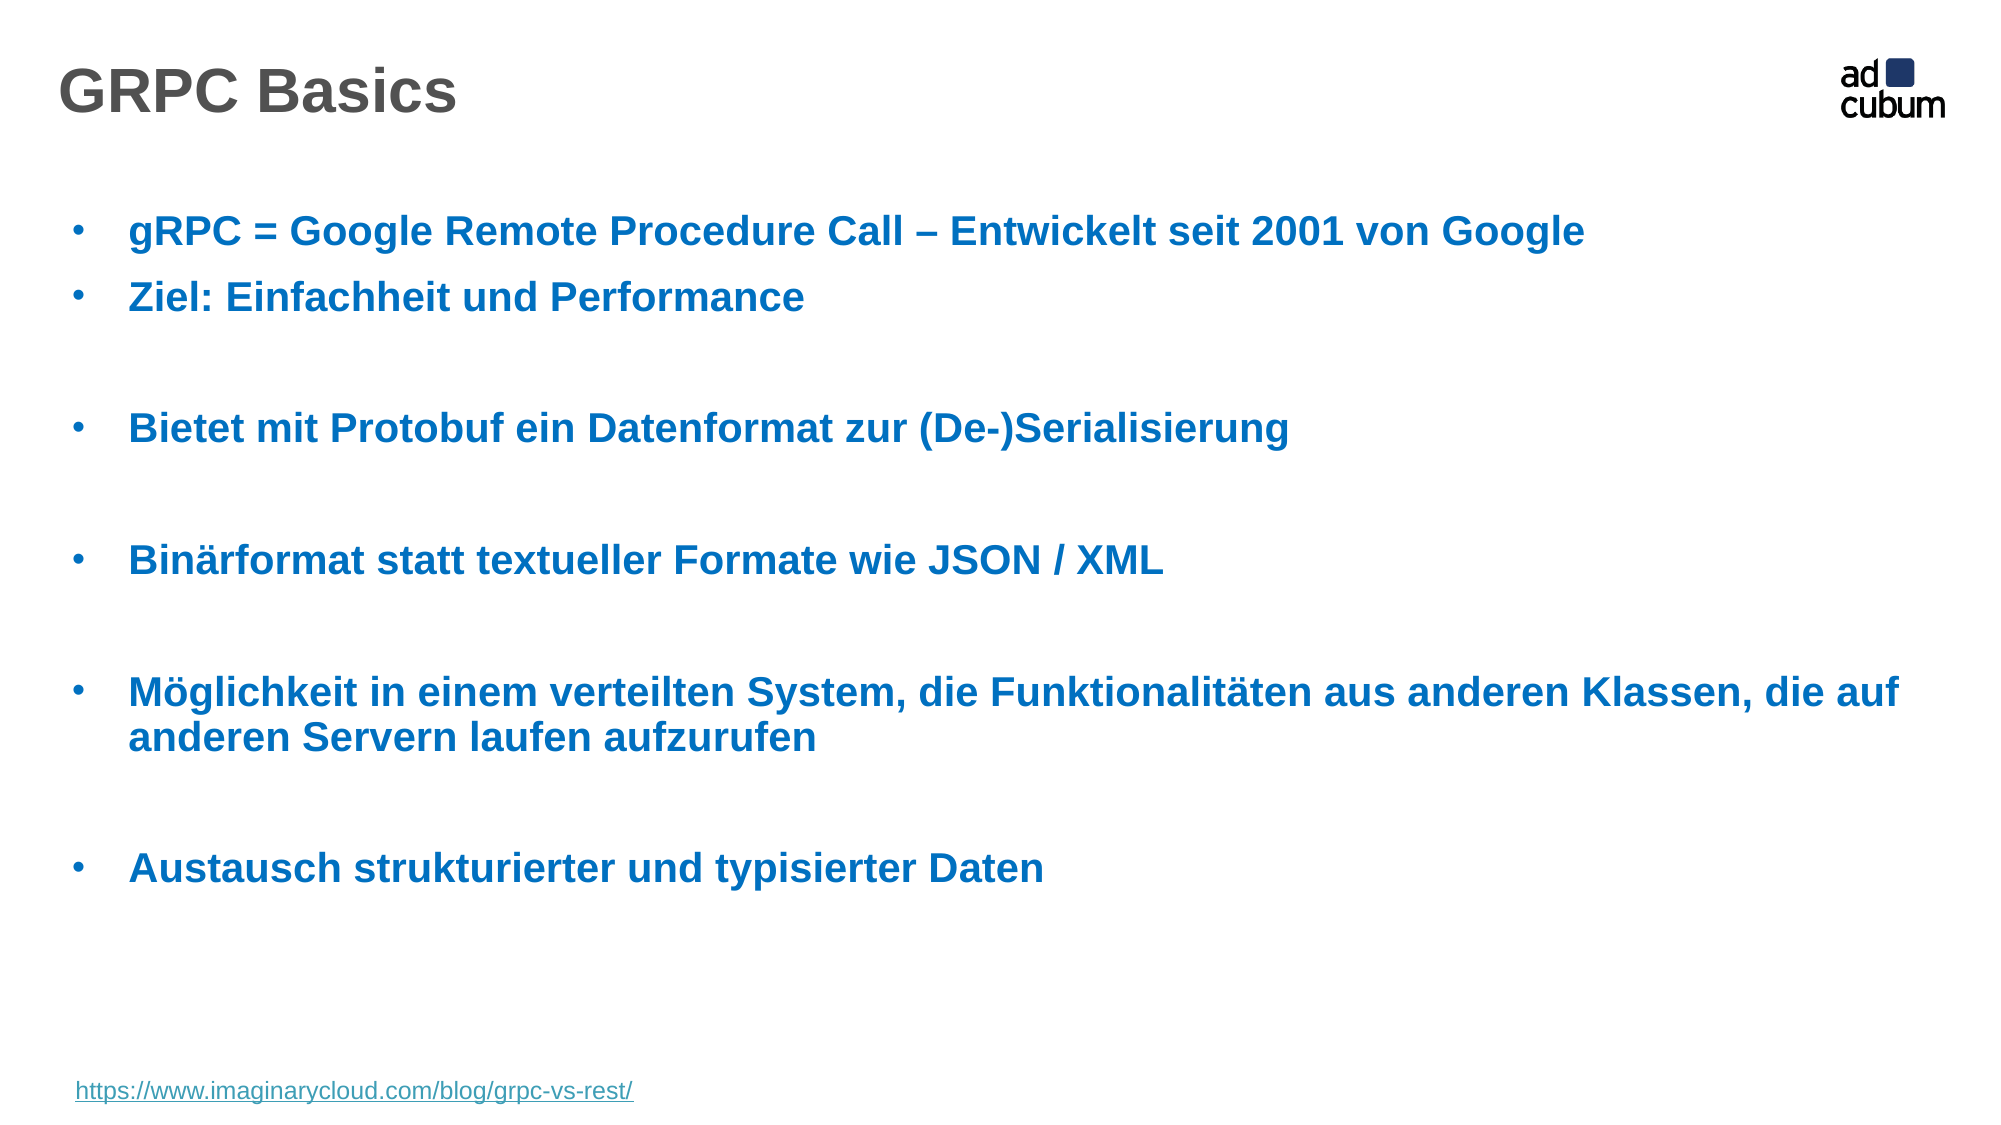

# GRPC Basics
gRPC = Google Remote Procedure Call – Entwickelt seit 2001 von Google
Ziel: Einfachheit und Performance

Bietet mit Protobuf ein Datenformat zur (De-)Serialisierung

Binärformat statt textueller Formate wie JSON / XML

Möglichkeit in einem verteilten System, die Funktionalitäten aus anderen Klassen, die auf anderen Servern laufen aufzurufen

Austausch strukturierter und typisierter Daten
https://www.imaginarycloud.com/blog/grpc-vs-rest/